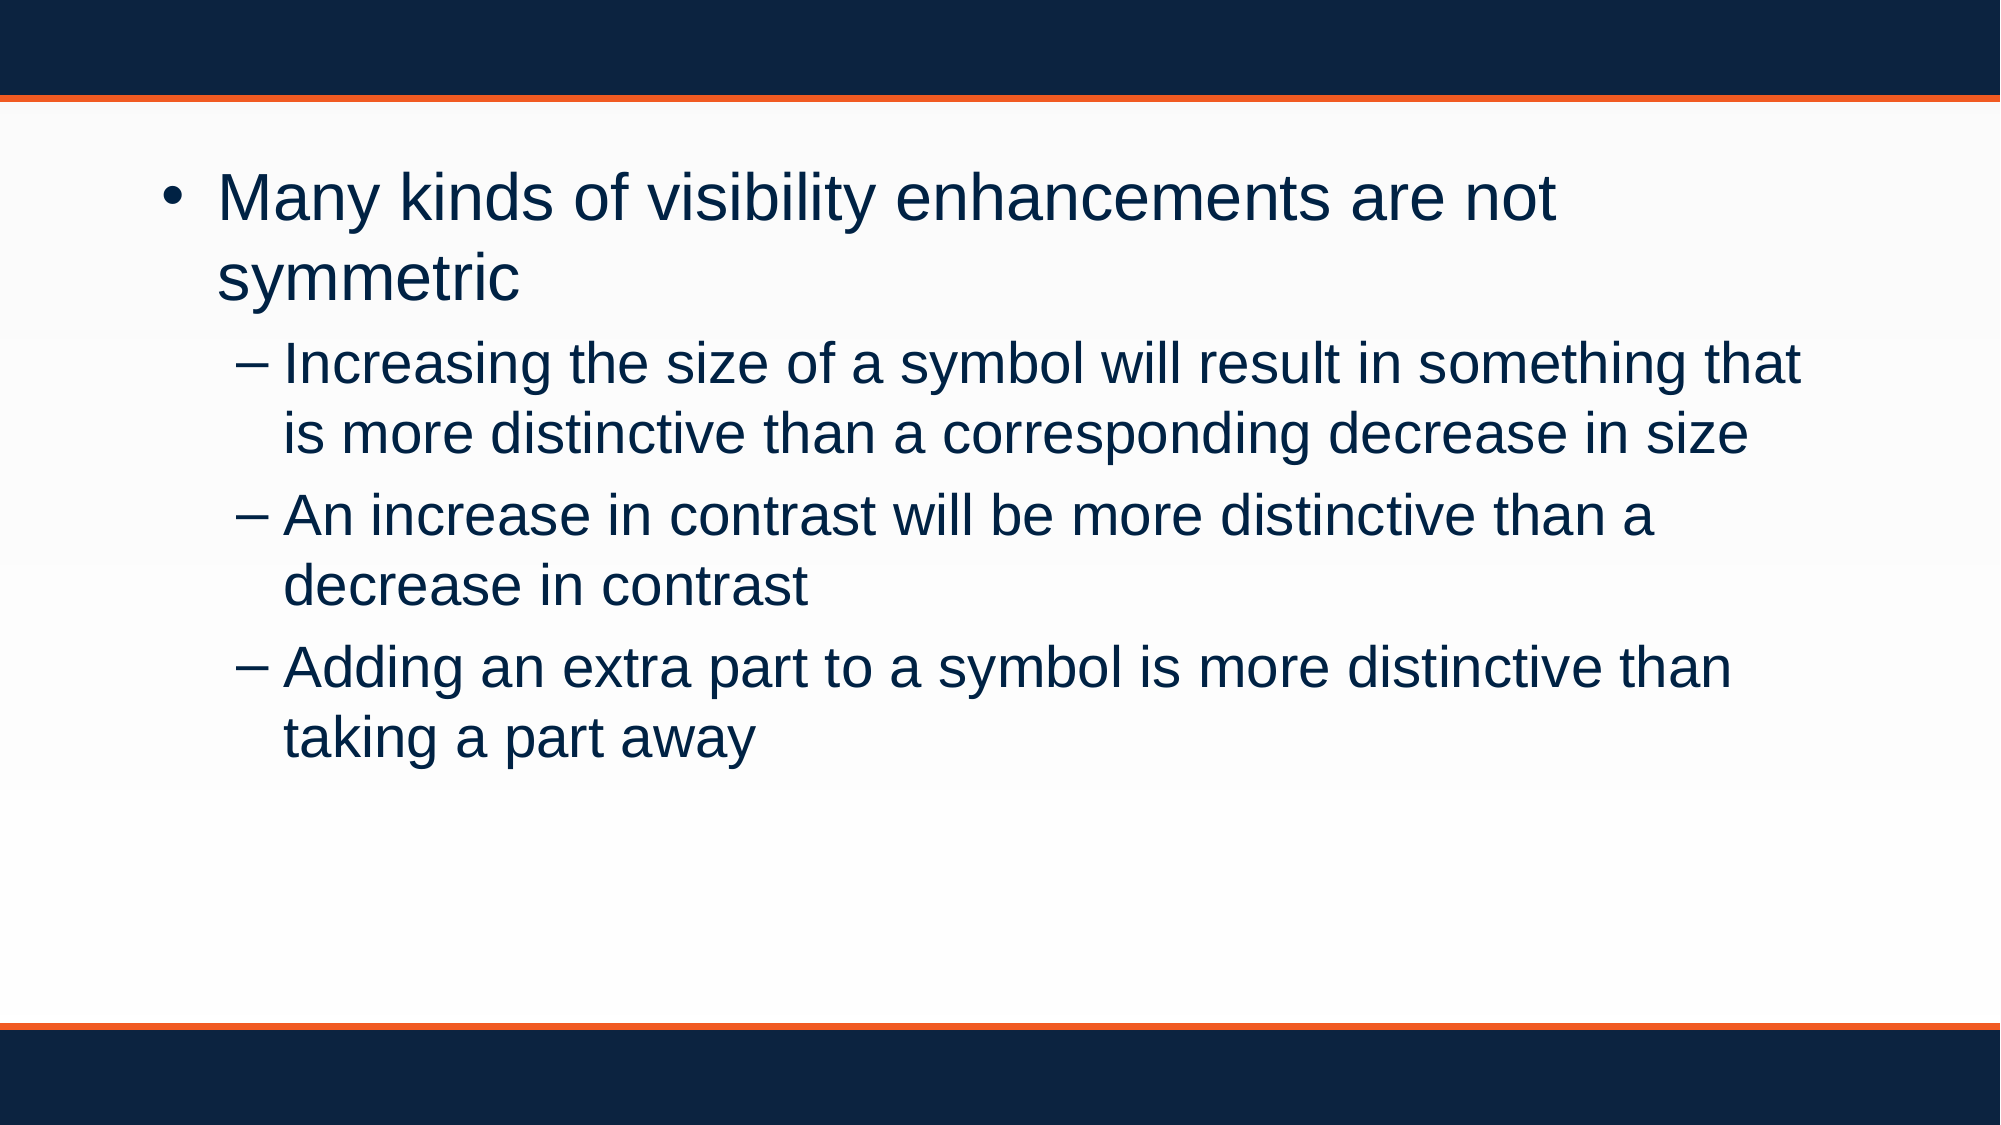

Many kinds of visibility enhancements are not symmetric
Increasing the size of a symbol will result in something that is more distinctive than a corresponding decrease in size
An increase in contrast will be more distinctive than a decrease in contrast
Adding an extra part to a symbol is more distinctive than taking a part away